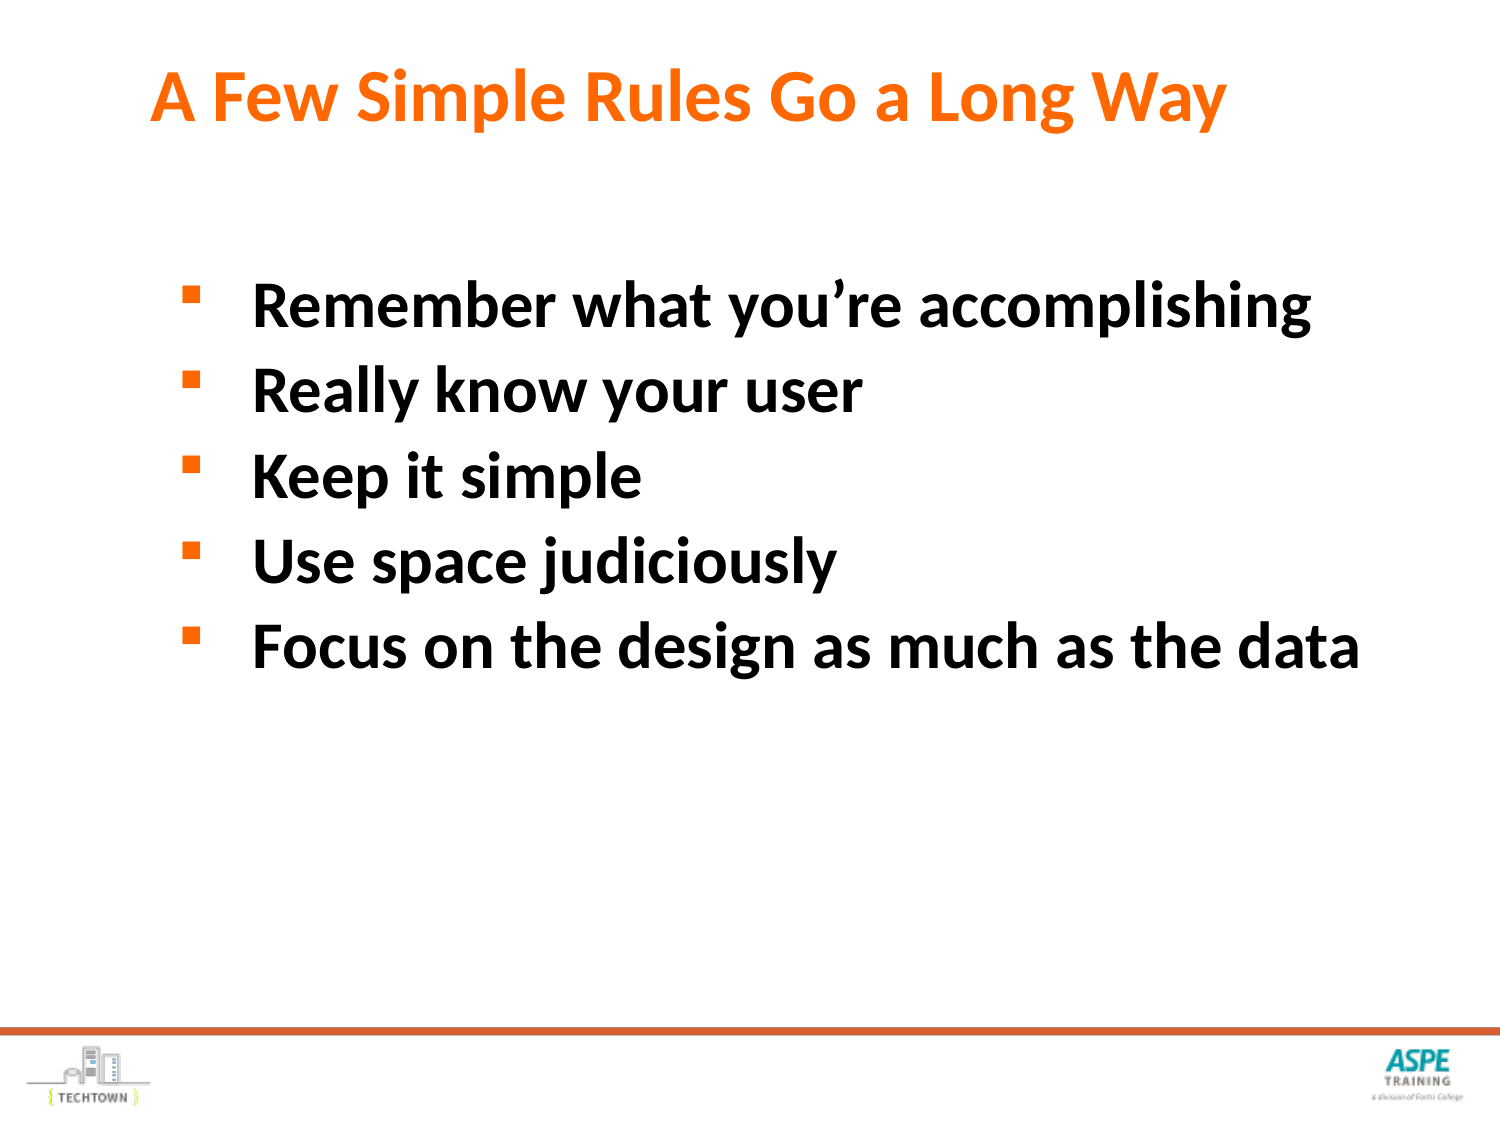

# A Few Simple Rules Go a Long Way
Remember what you’re accomplishing
Really know your user
Keep it simple
Use space judiciously
Focus on the design as much as the data